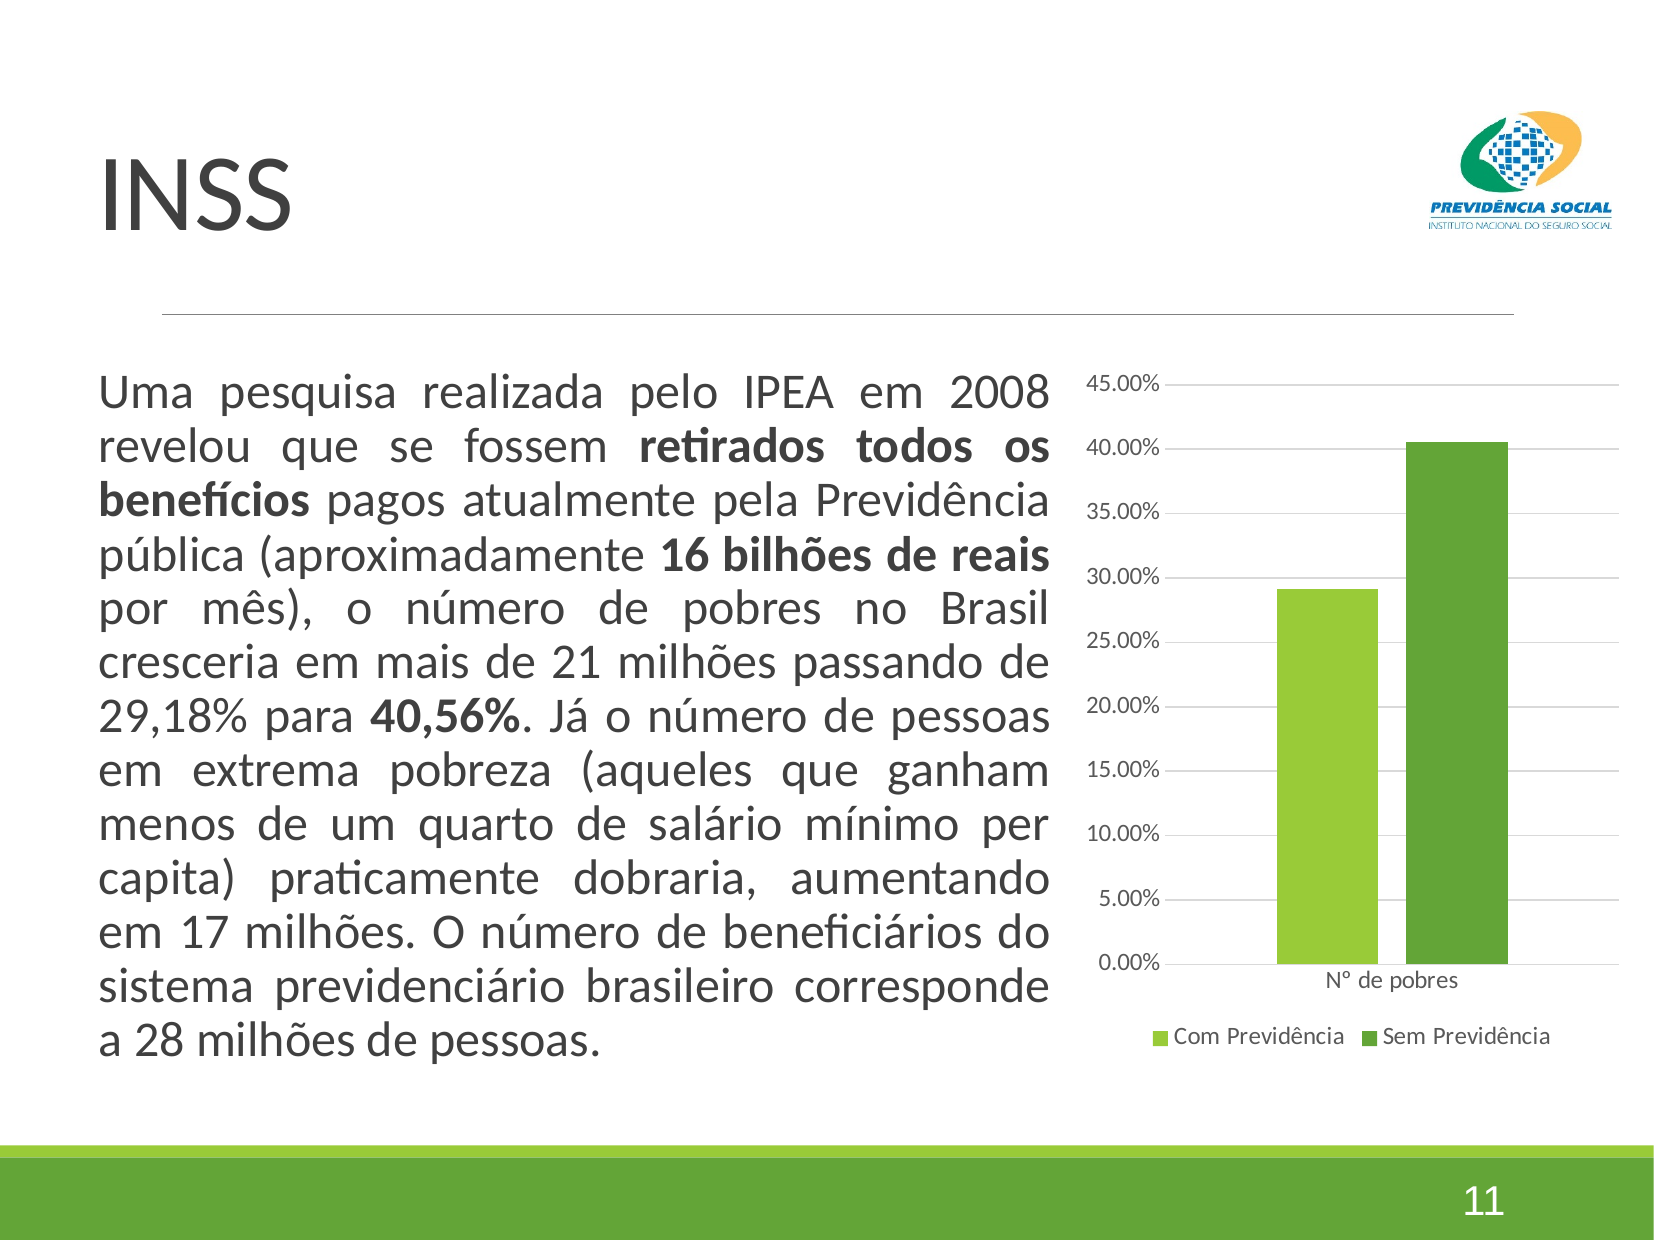

# INSS
Uma pesquisa realizada pelo IPEA em 2008 revelou que se fossem retirados todos os benefícios pagos atualmente pela Previdência pública (aproximadamente 16 bilhões de reais por mês), o número de pobres no Brasil cresceria em mais de 21 milhões passando de 29,18% para 40,56%. Já o número de pessoas em extrema pobreza (aqueles que ganham menos de um quarto de salário mínimo per capita) praticamente dobraria, aumentando em 17 milhões. O número de beneficiários do sistema previdenciário brasileiro corresponde a 28 milhões de pessoas.

### Chart

| Category | Com Previdência | Sem Previdência |
|---|---|---|
| Nº de pobres | 0.2918 | 0.4056 |
11